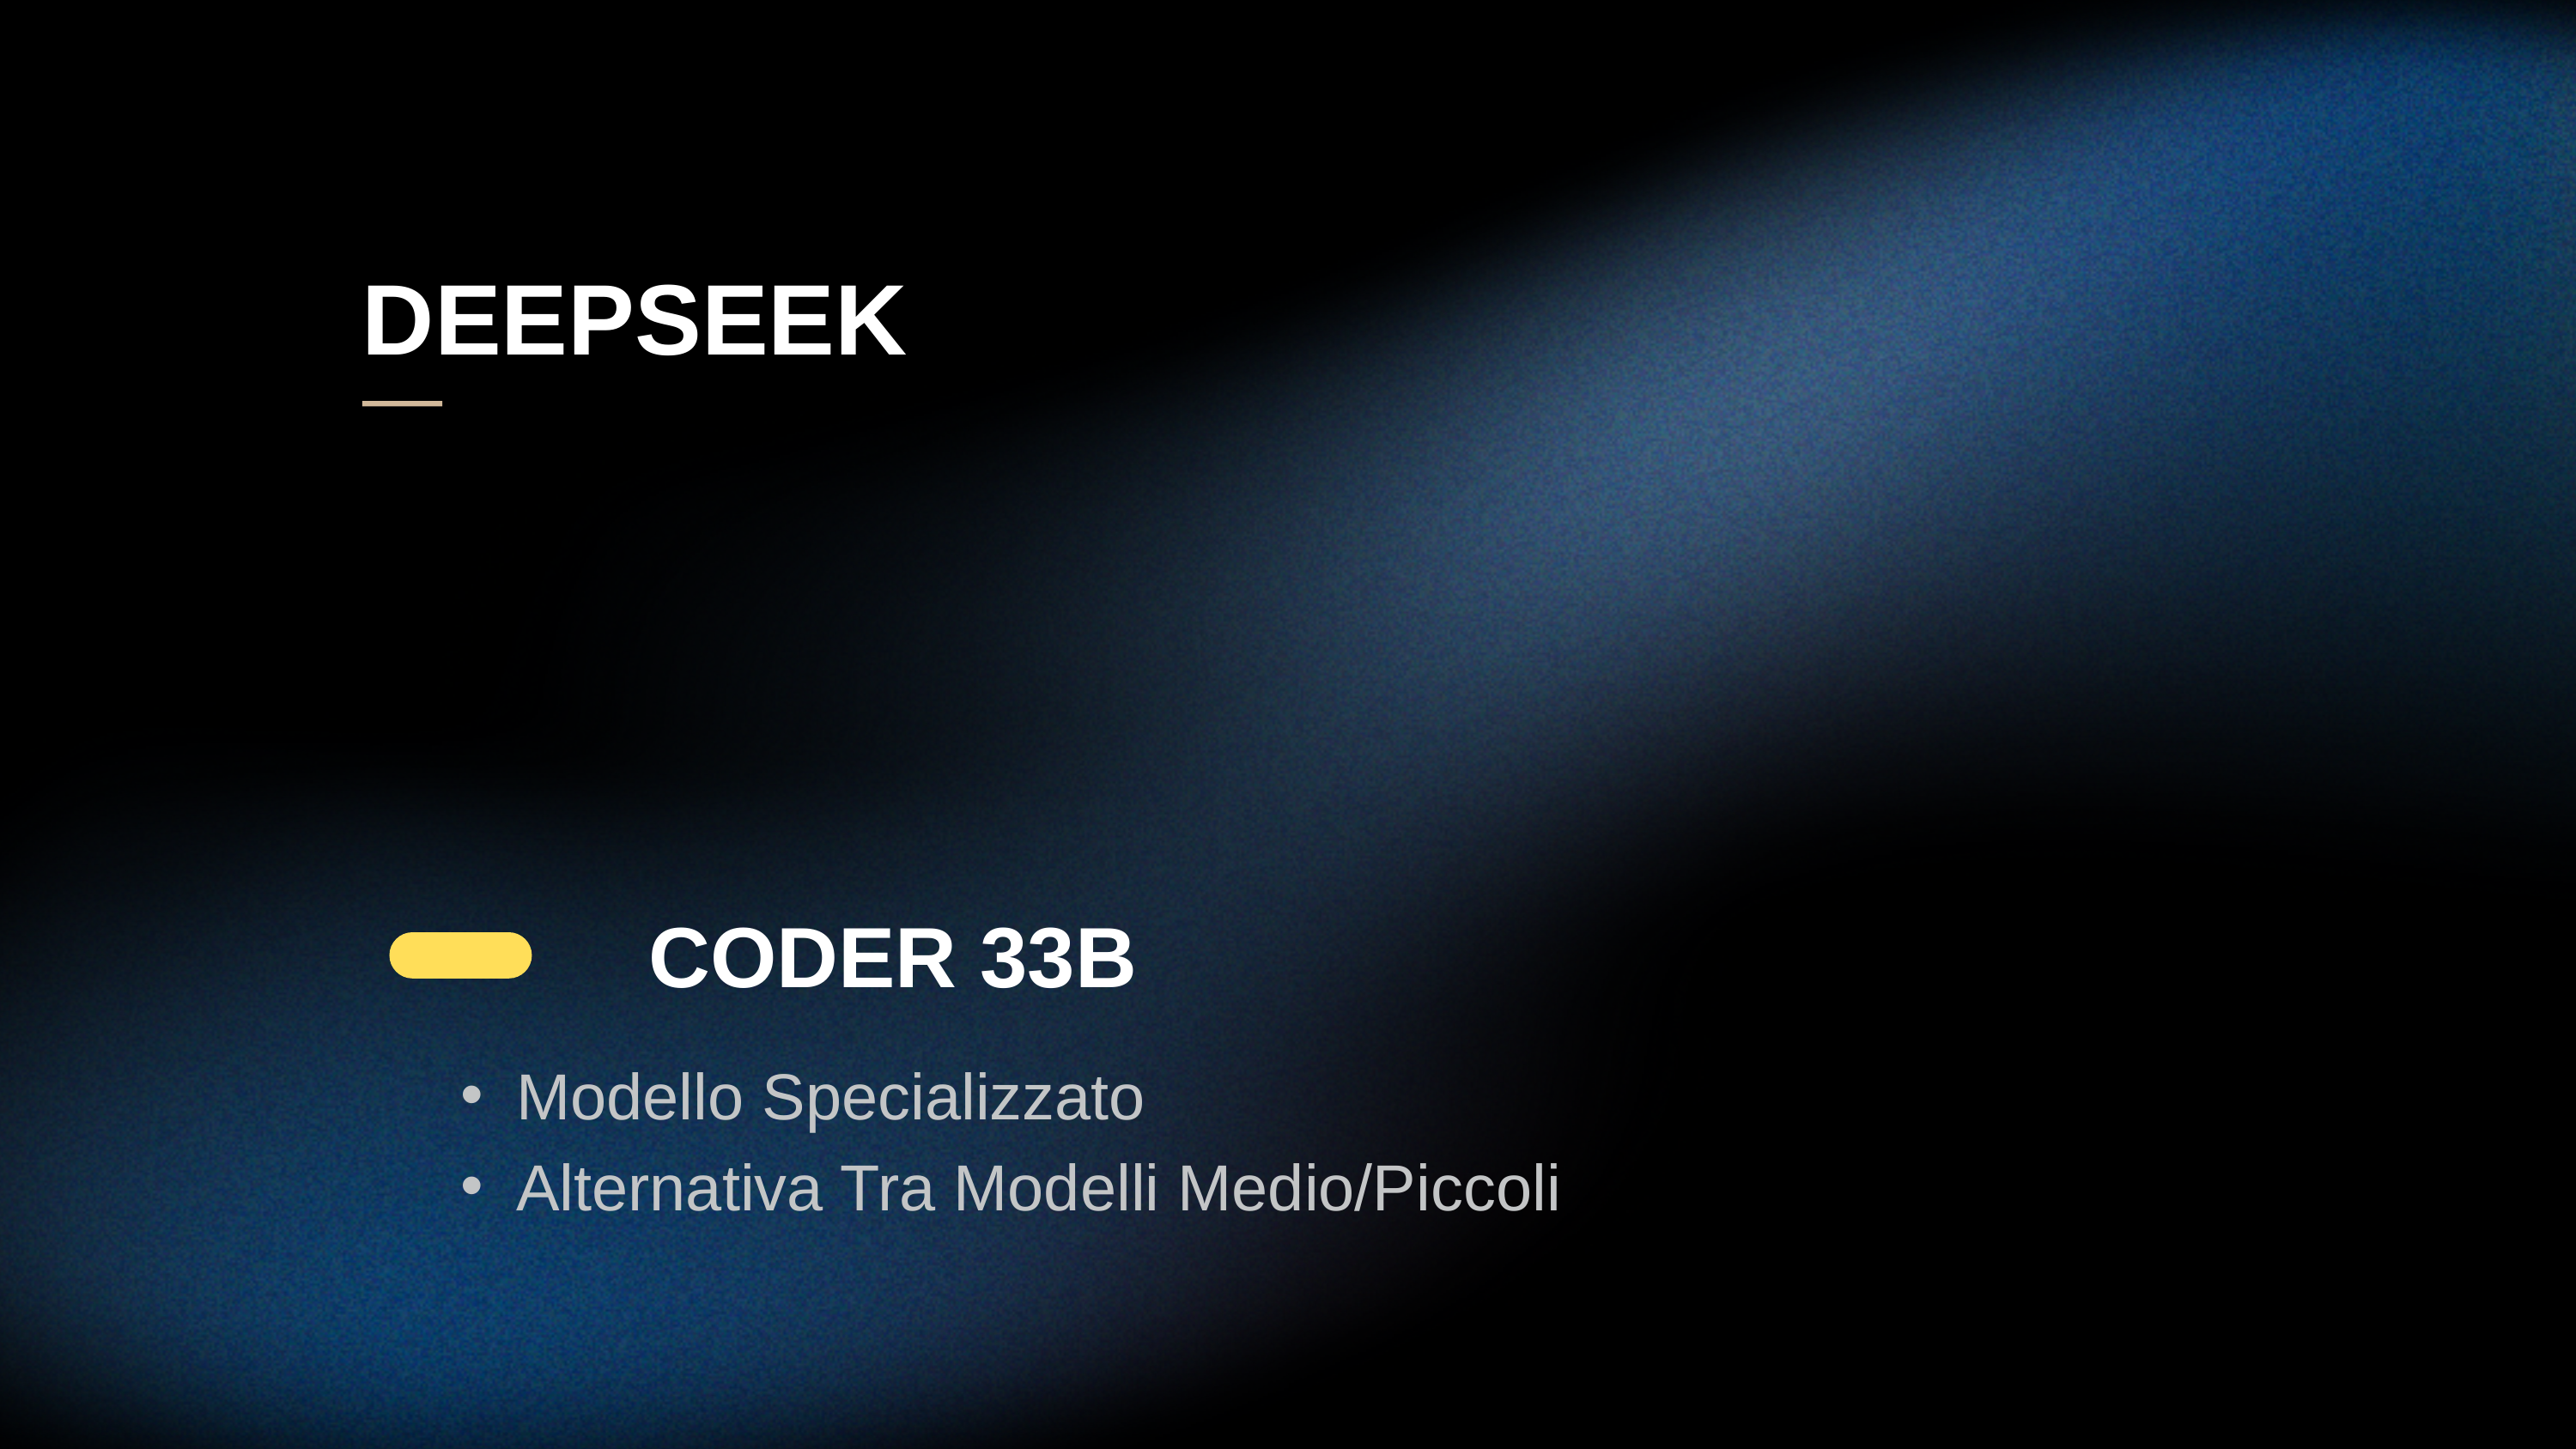

DEEPSEEK

CODER 33B

Modello Specializzato
Alternativa Tra Modelli Medio/Piccoli